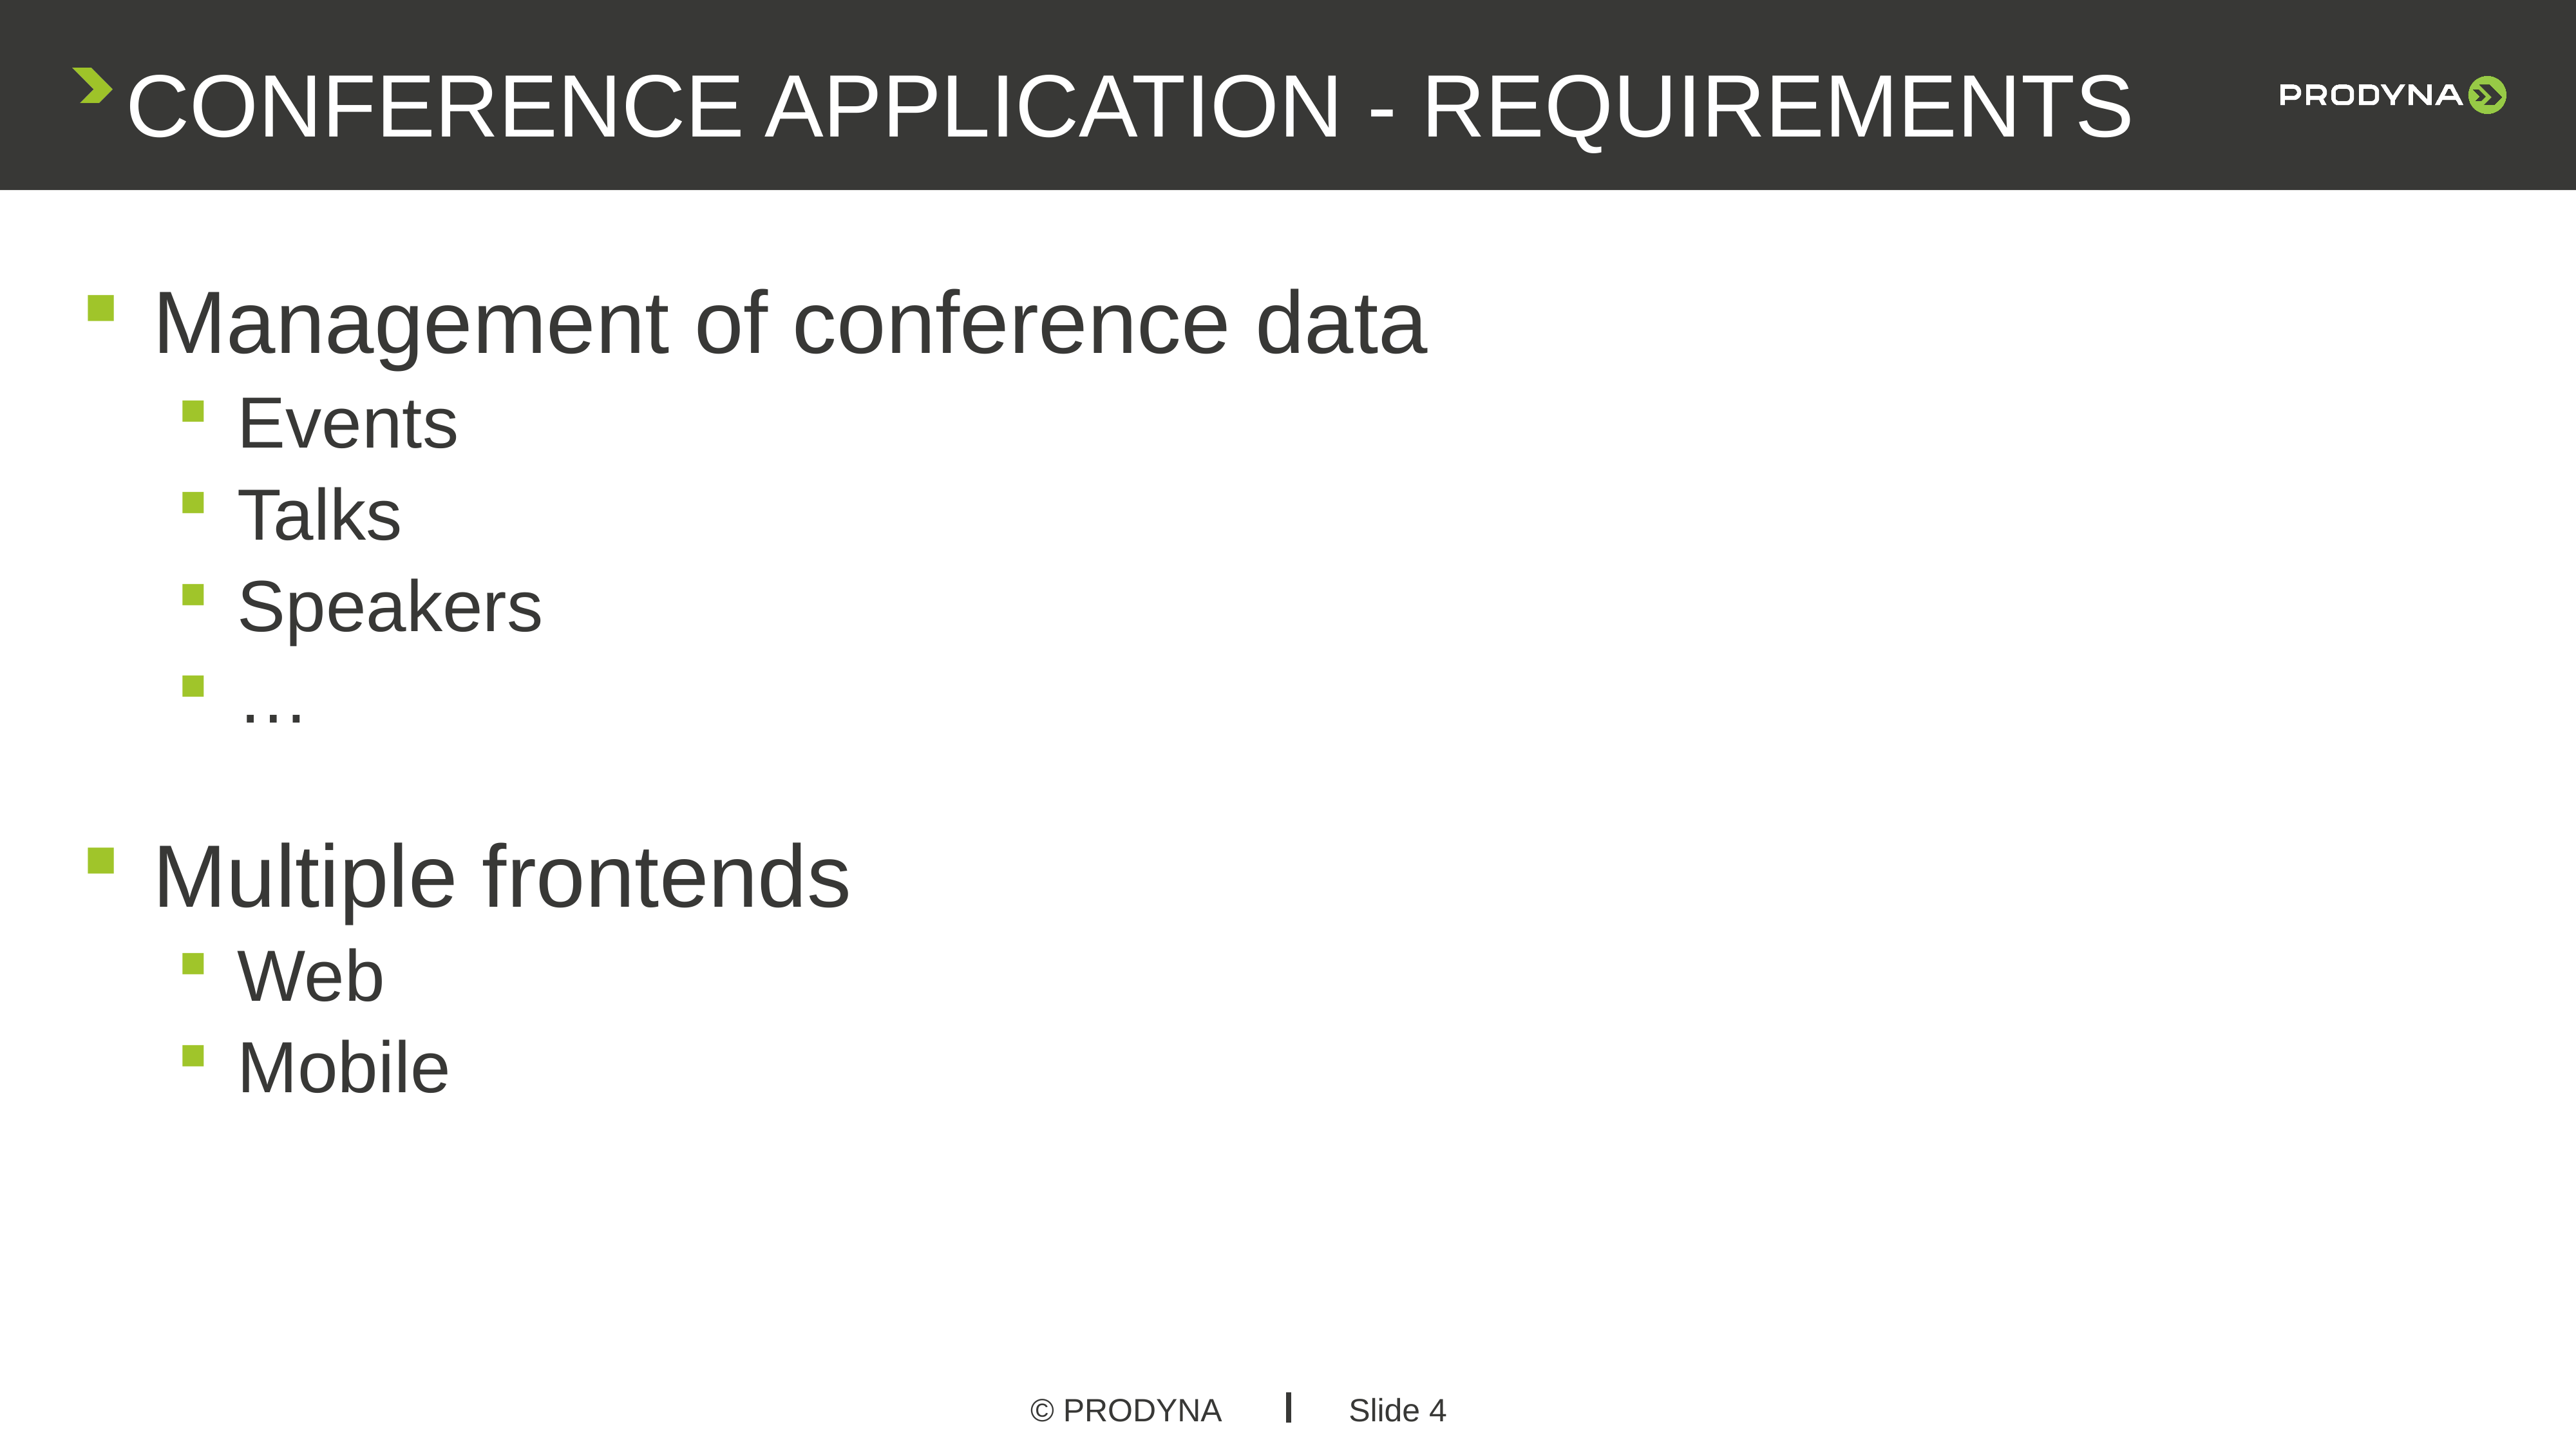

CONFERENCE APPLICATION - REQUIREMENTS
Management of conference data
Events
Talks
Speakers
…
Multiple frontends
Web
Mobile